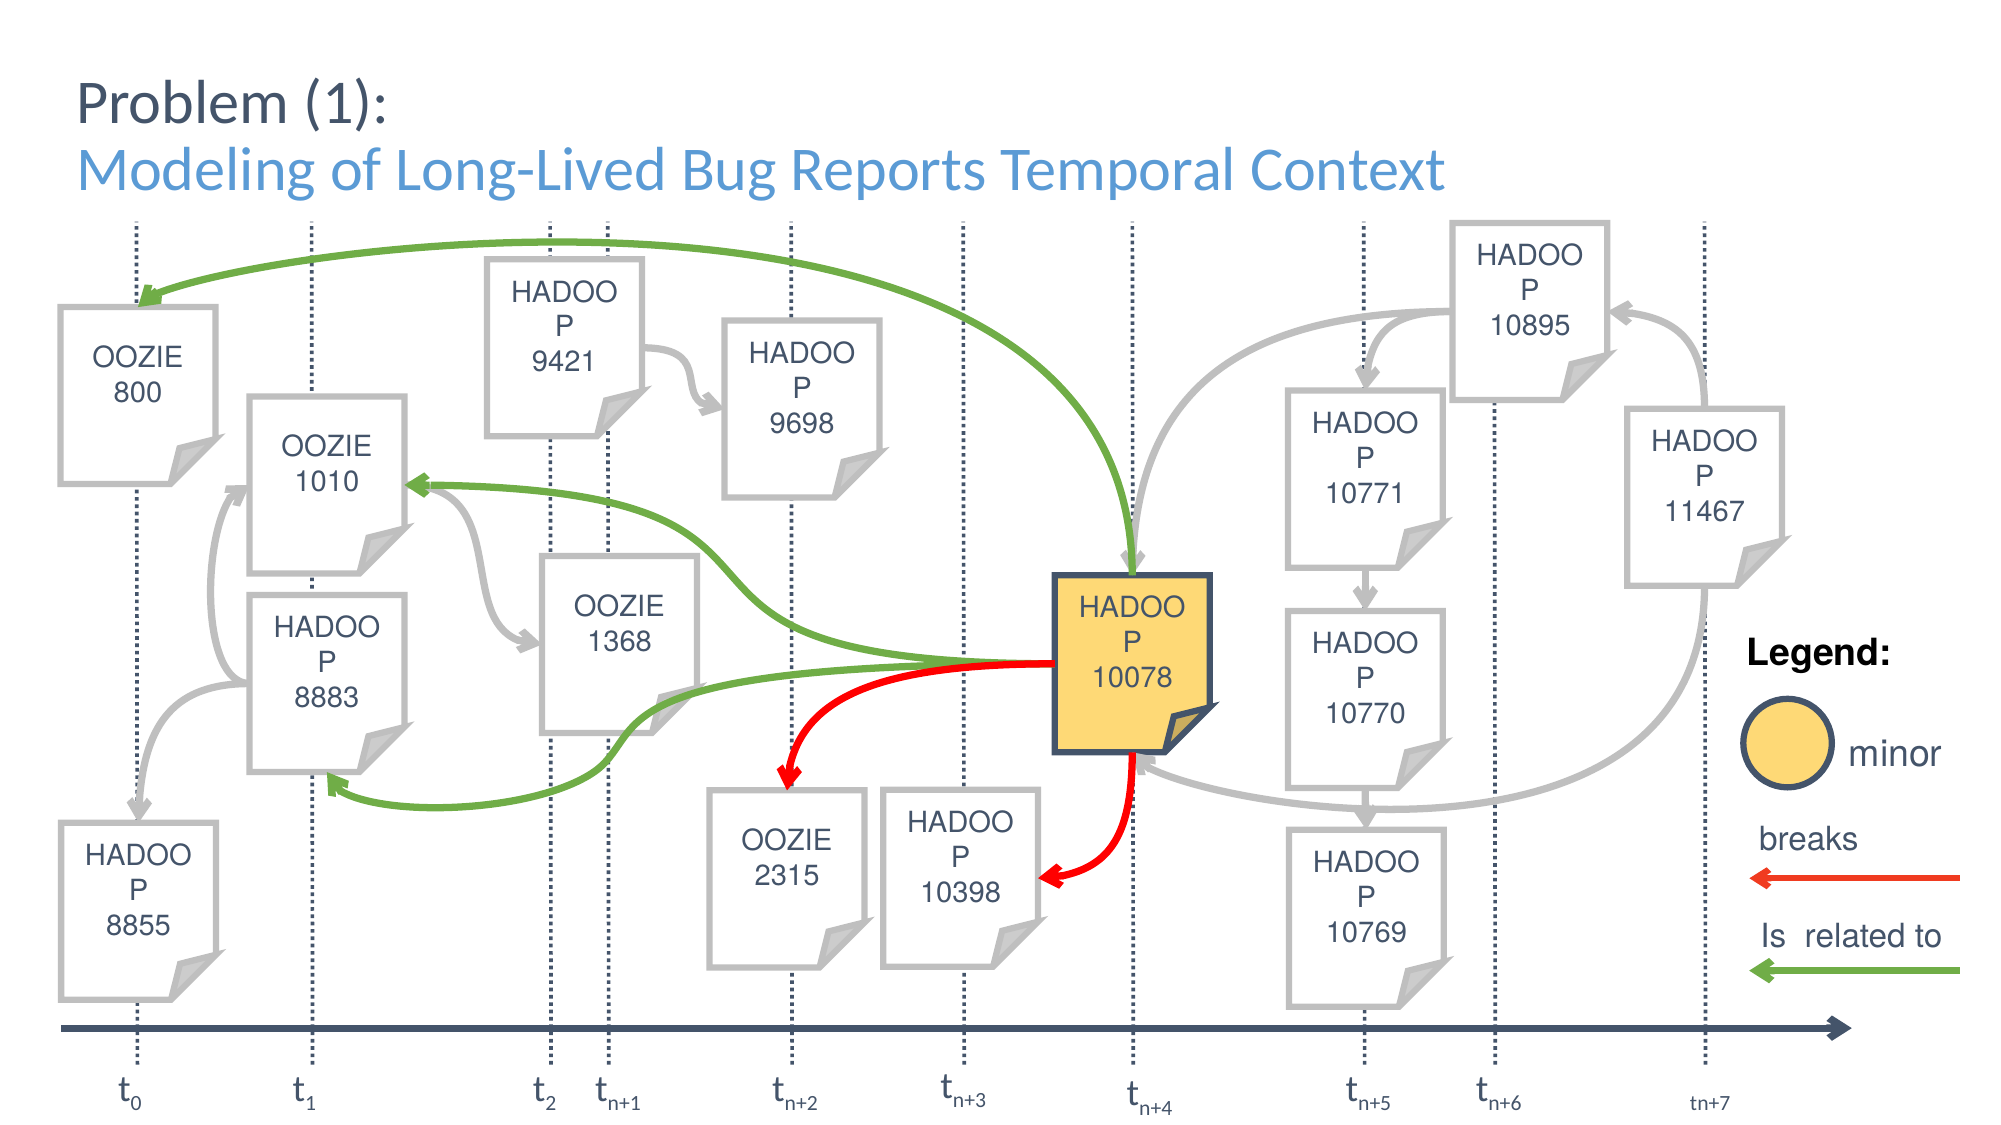

# Problem (1): Modeling of Long-Lived Bug Reports Temporal Context
HADOOP
10895
HADOOP
9421
OOZIE
800
HADOOP
9698
HADOOP
10771
OOZIE
1010
HADOOP
11467
OOZIE
1368
HADOOP
10078
HADOOP
8883
HADOOP
10770
Legend:

minor
HADOOP
10398
OOZIE
2315
breaks
HADOOP
8855
HADOOP
10769
Is  related to
tn+3
t0
t1
t2
tn+1
tn+2
tn+5
tn+6
tn+7
tn+4